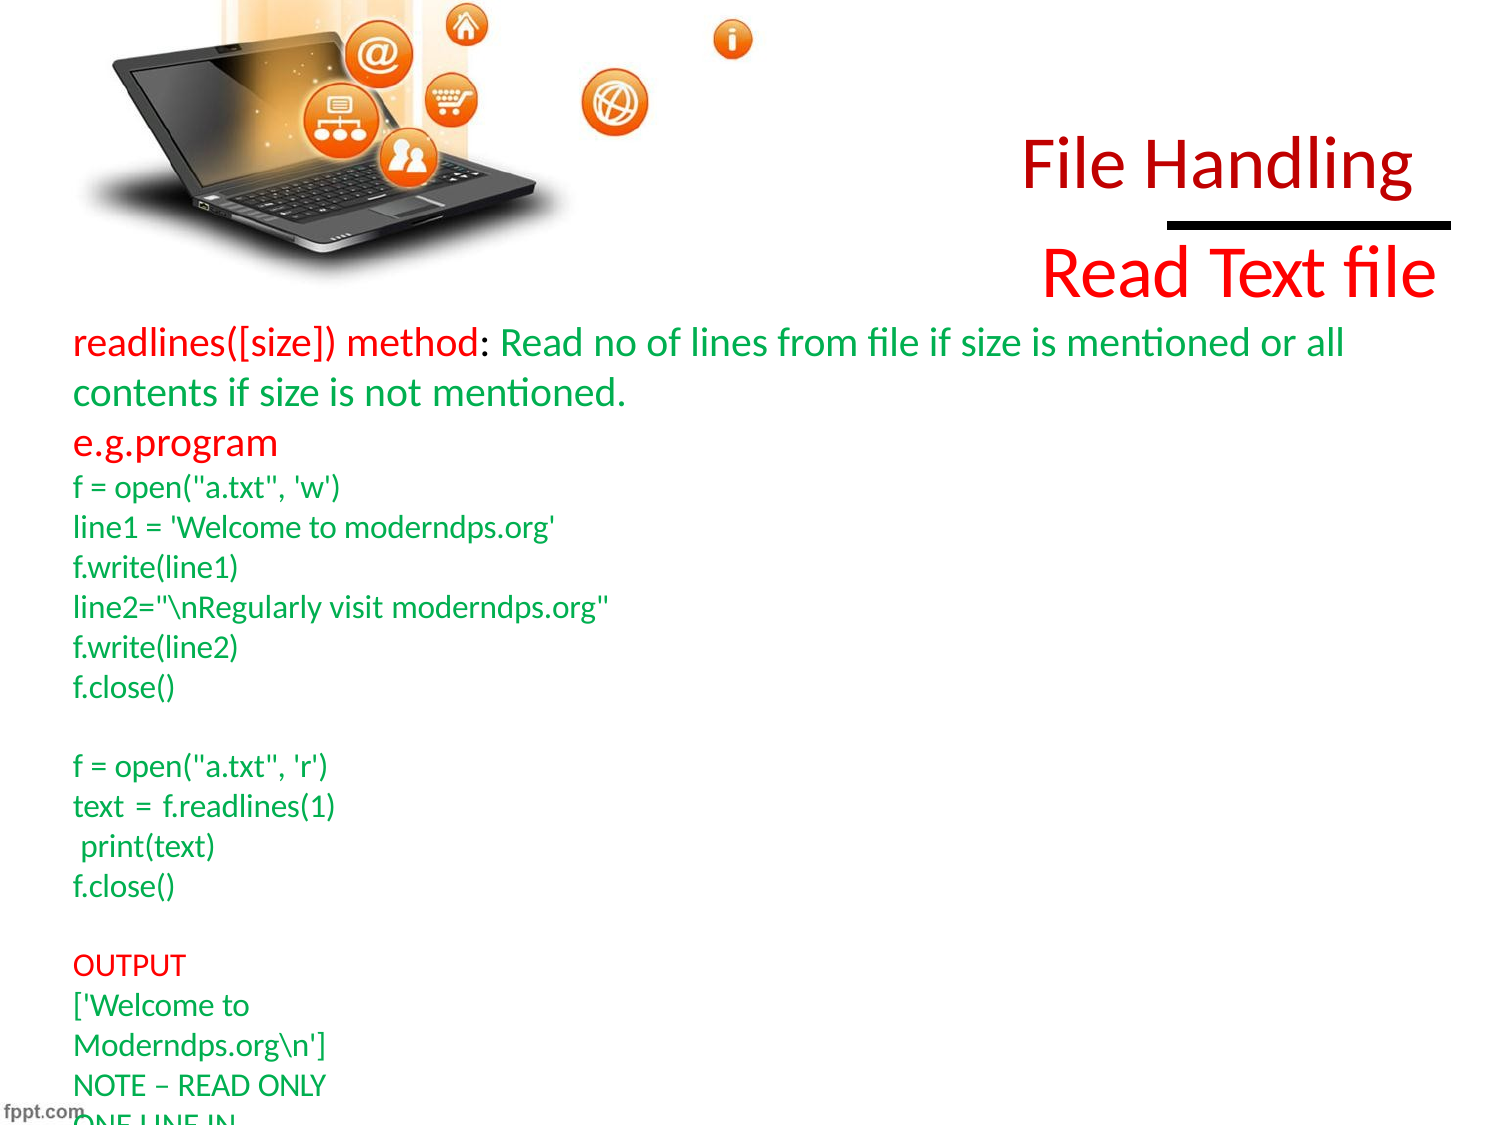

# File Handling
Read Text file
readlines([size]) method: Read no of lines from file if size is mentioned or all  contents if size is not mentioned.
e.g.program
f = open("a.txt", 'w')
line1 = 'Welcome to moderndps.org'  f.write(line1)
line2="\nRegularly visit moderndps.org"  f.write(line2)
f.close()

f = open("a.txt", 'r')  text = f.readlines(1)  print(text)
f.close()

OUTPUT
['Welcome to Moderndps.org\n']
NOTE – READ ONLY ONE LINE IN ABOVE PROGRAM.